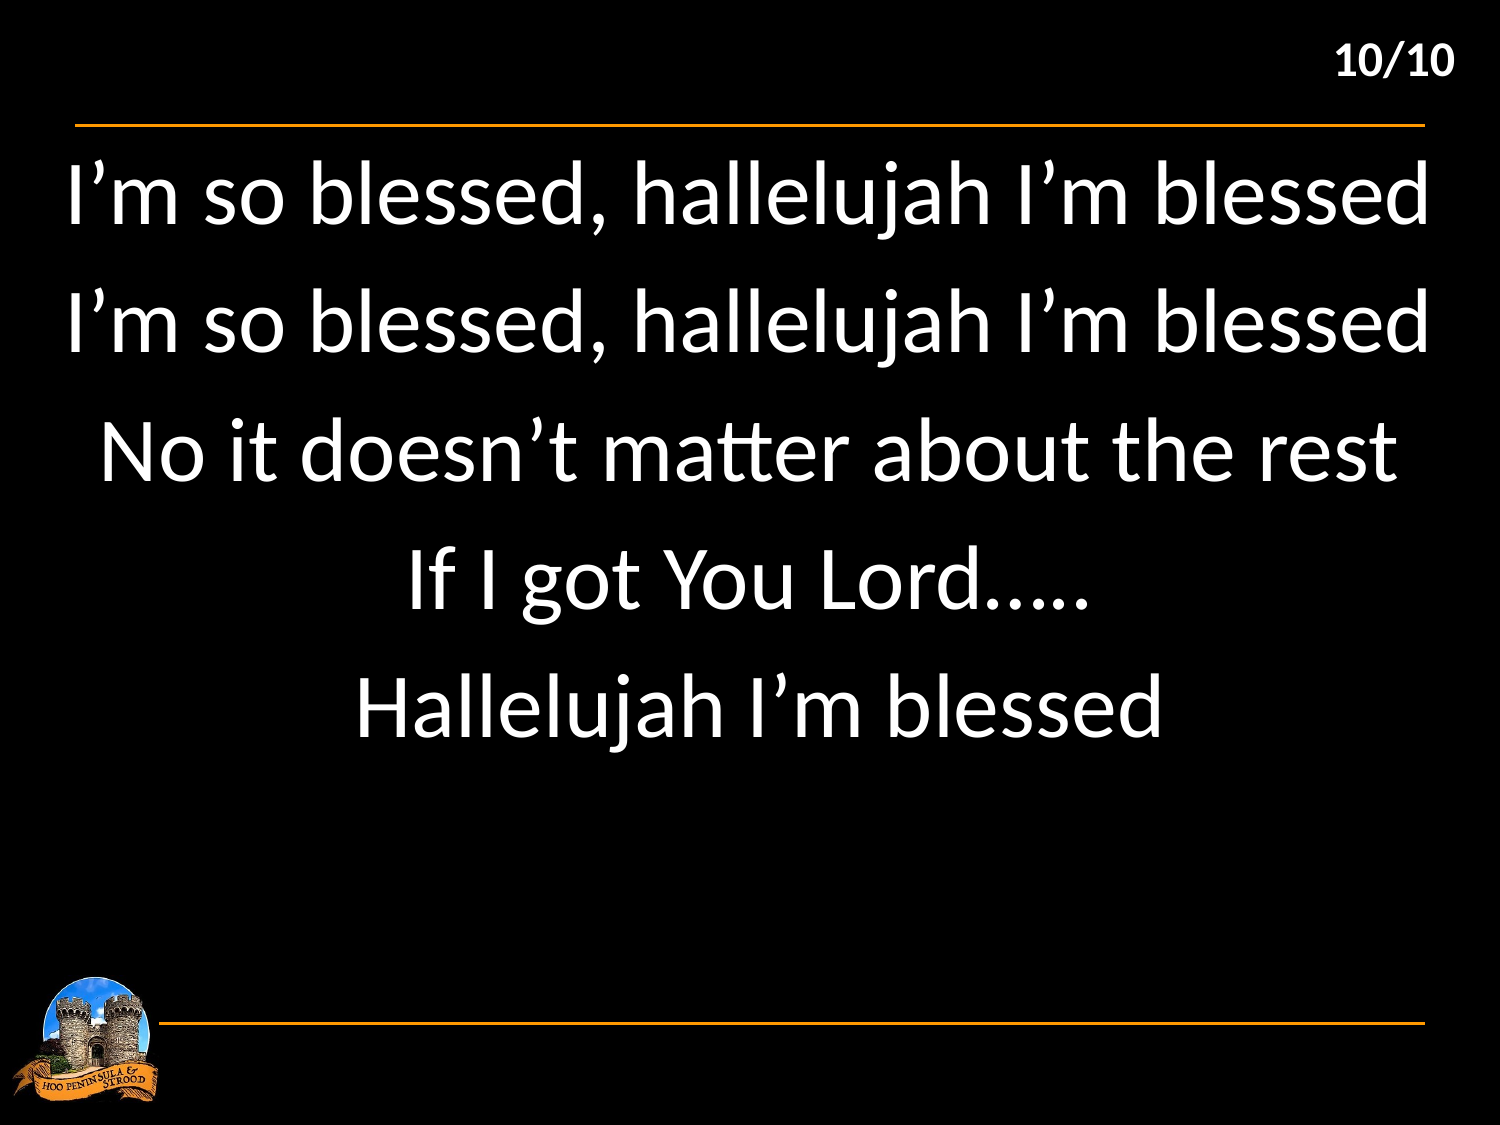

10/10
I’m so blessed, hallelujah I’m blessed
I’m so blessed, hallelujah I’m blessed
No it doesn’t matter about the rest
If I got You Lord…..
 Hallelujah I’m blessed